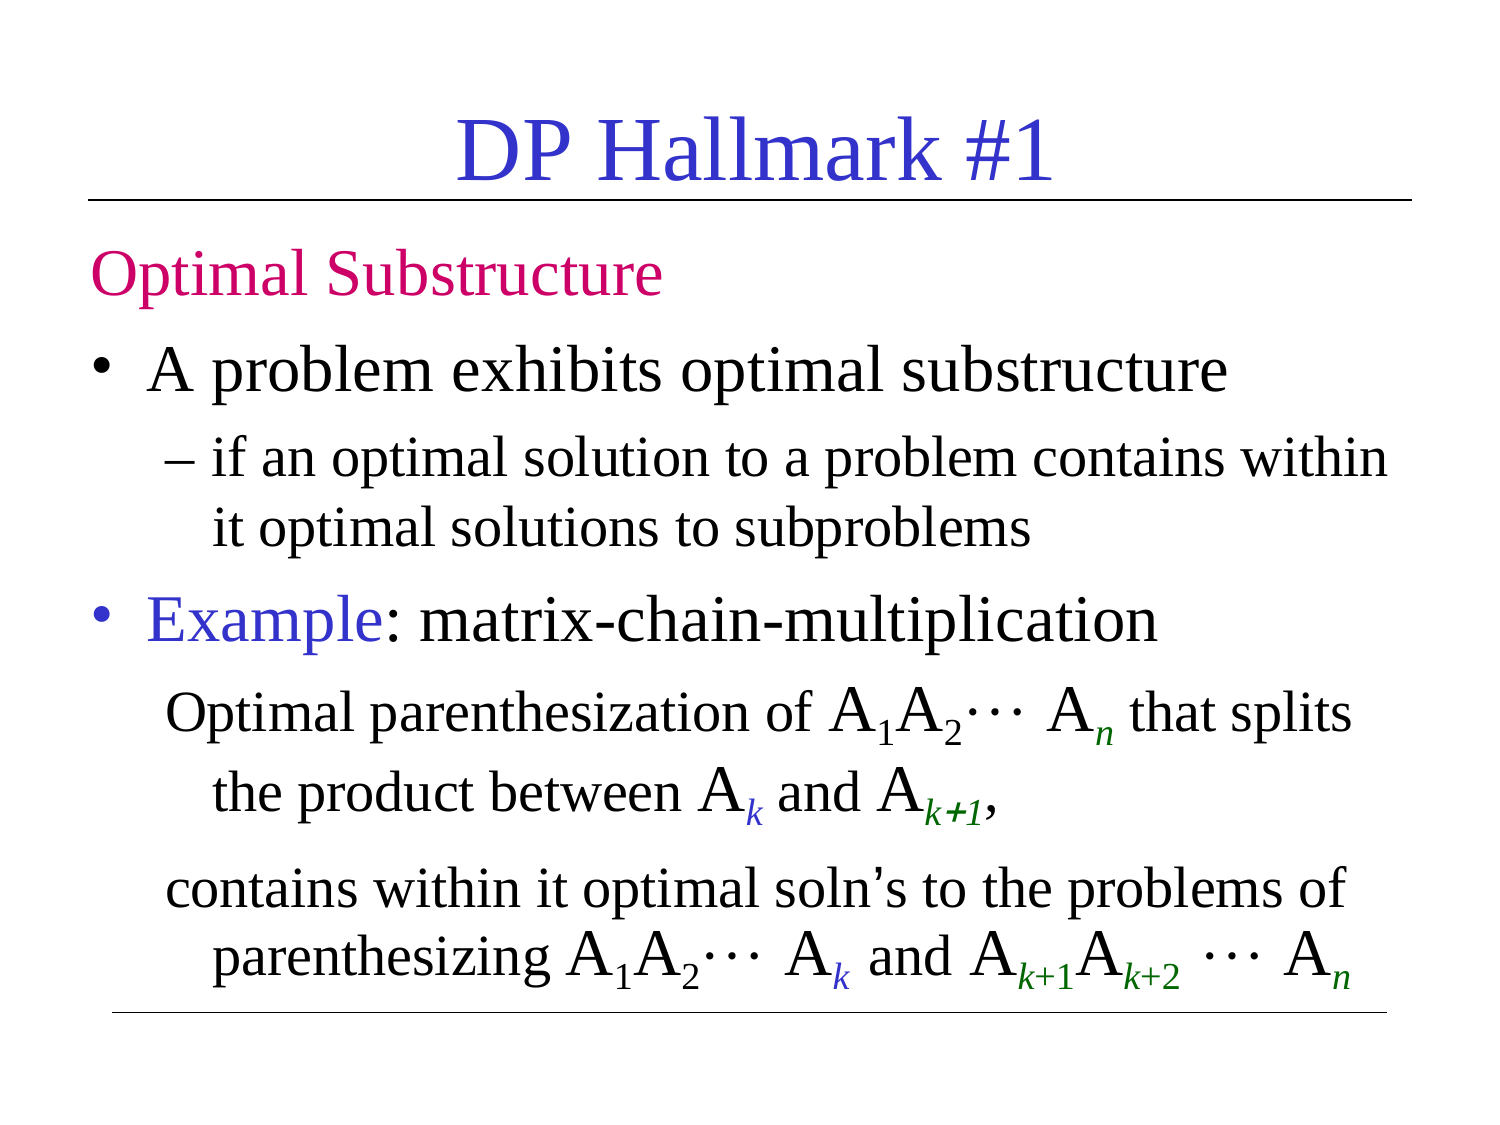

# DP Hallmark #1

Optimal Substructure
A problem exhibits optimal substructure
– if an optimal solution to a problem contains within it optimal solutions to subproblems
Example: matrix-chain-multiplication
Optimal parenthesization of A1A2… An that splits the product between Ak and Ak+1,
contains within it optimal soln’s to the problems of parenthesizing A1A2… Ak  and Ak+1Ak+2  … An